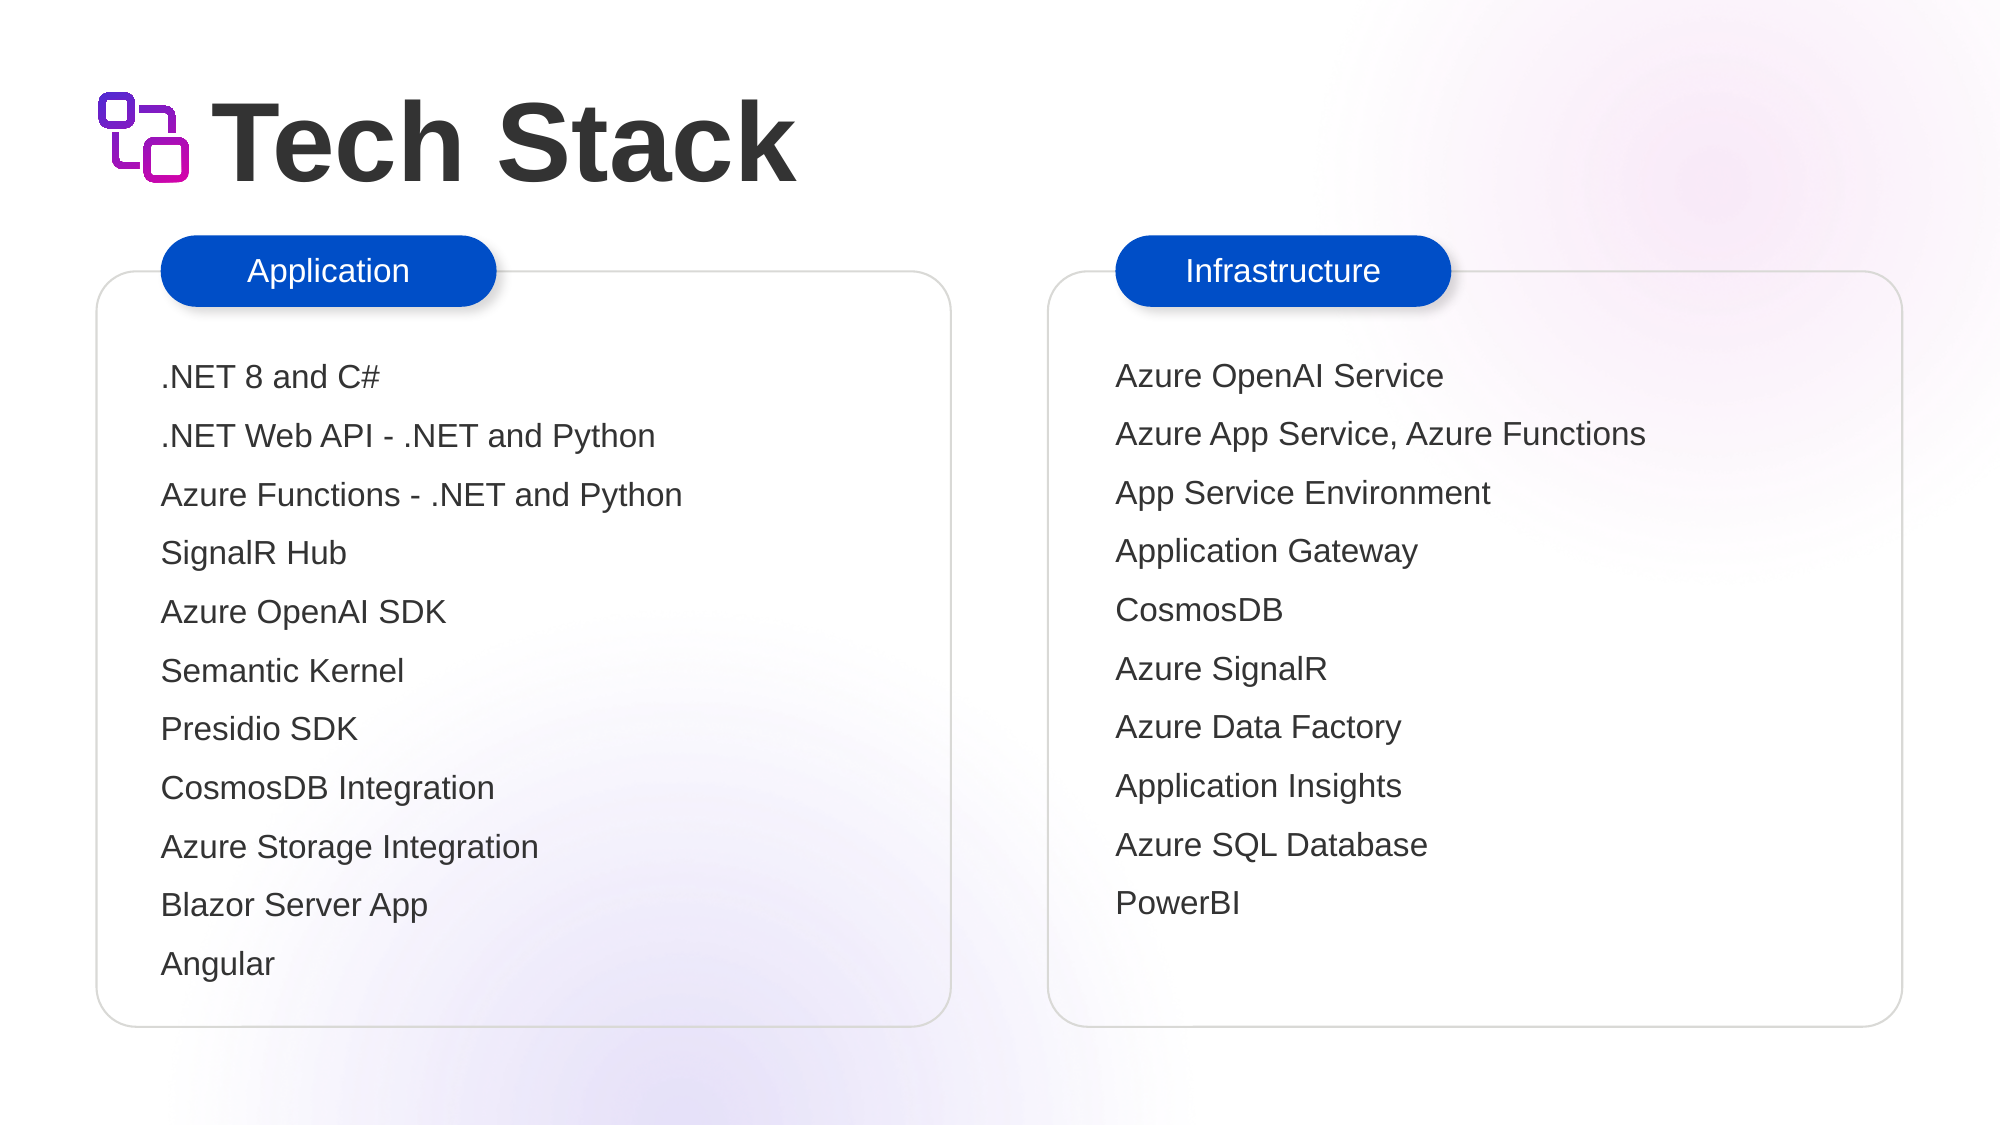

# Tech Stack

Application
Infrastructure

.NET 8 and C#
.NET Web API - .NET and Python
Azure Functions - .NET and Python
SignalR Hub
Azure OpenAI SDK
Semantic Kernel
Presidio SDK
CosmosDB Integration
Azure Storage Integration
Blazor Server App
Angular
Azure OpenAI Service
Azure App Service, Azure Functions
App Service Environment
Application Gateway
CosmosDB
Azure SignalR
Azure Data Factory
Application Insights
Azure SQL Database
PowerBI